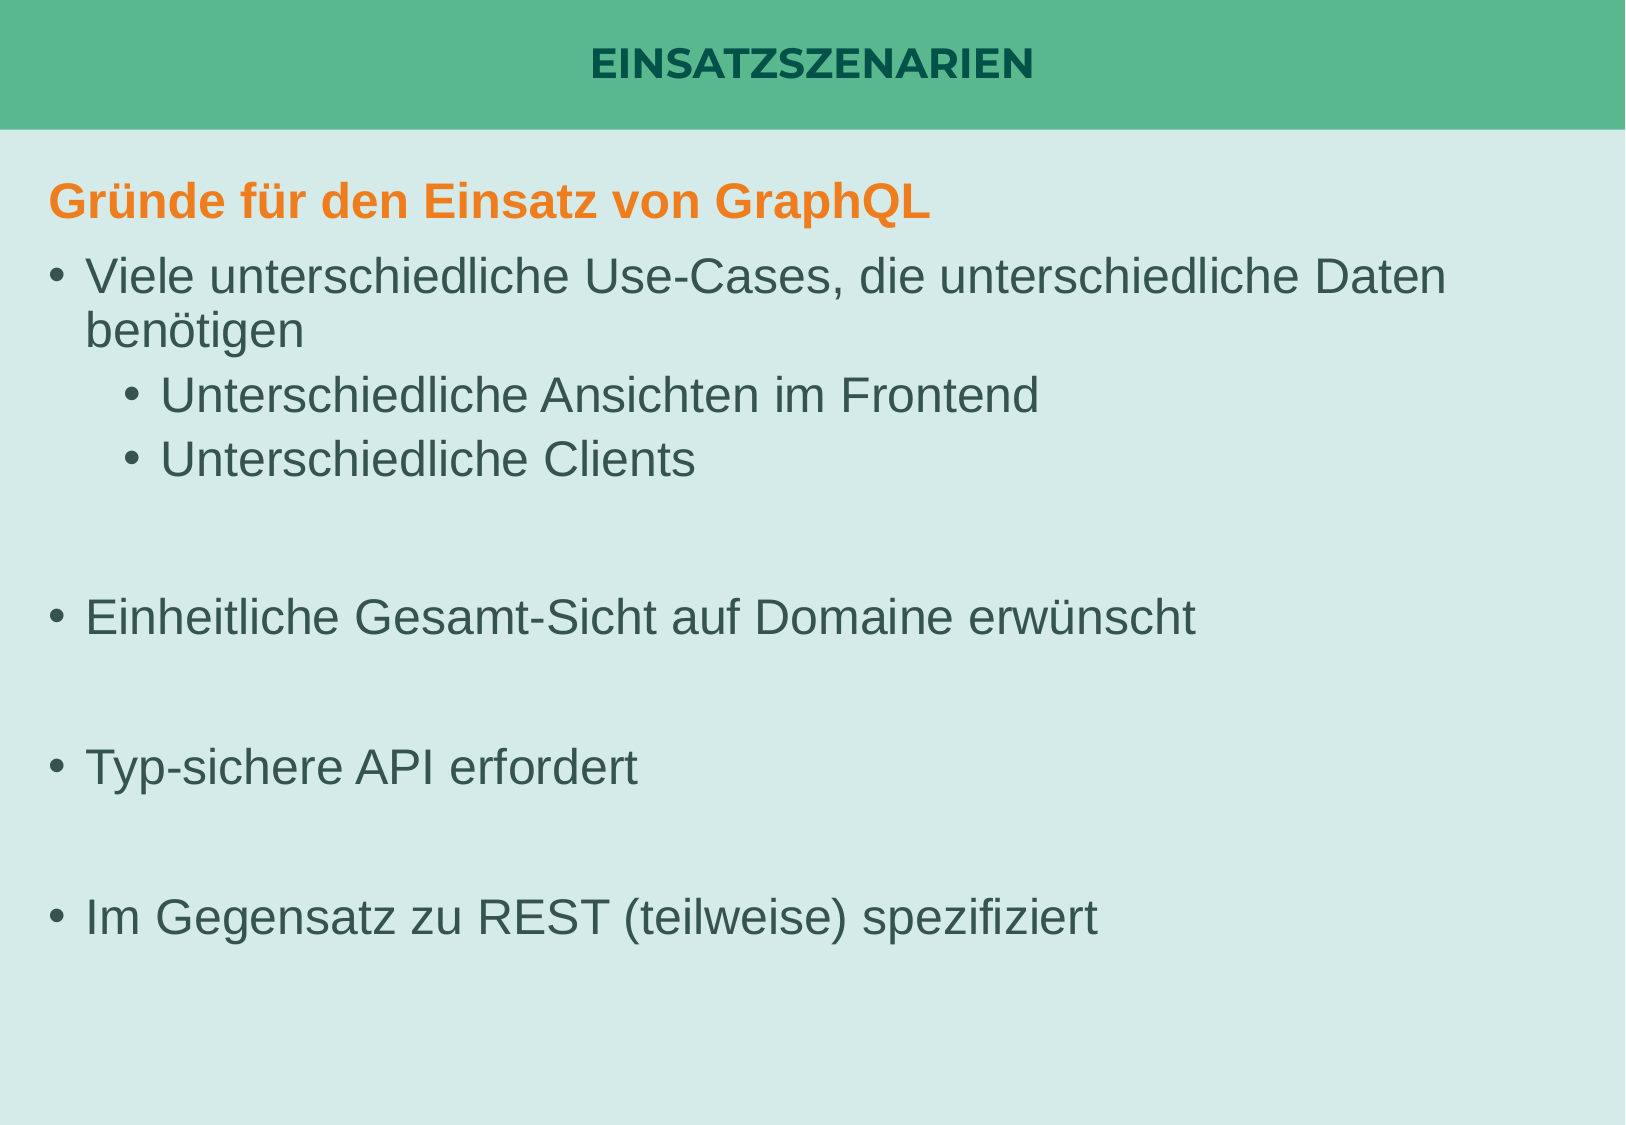

# Einsatzszenarien
Gründe für den Einsatz von GraphQL
Viele unterschiedliche Use-Cases, die unterschiedliche Daten benötigen
Unterschiedliche Ansichten im Frontend
Unterschiedliche Clients

Einheitliche Gesamt-Sicht auf Domaine erwünscht

Typ-sichere API erfordert

Im Gegensatz zu REST (teilweise) spezifiziert